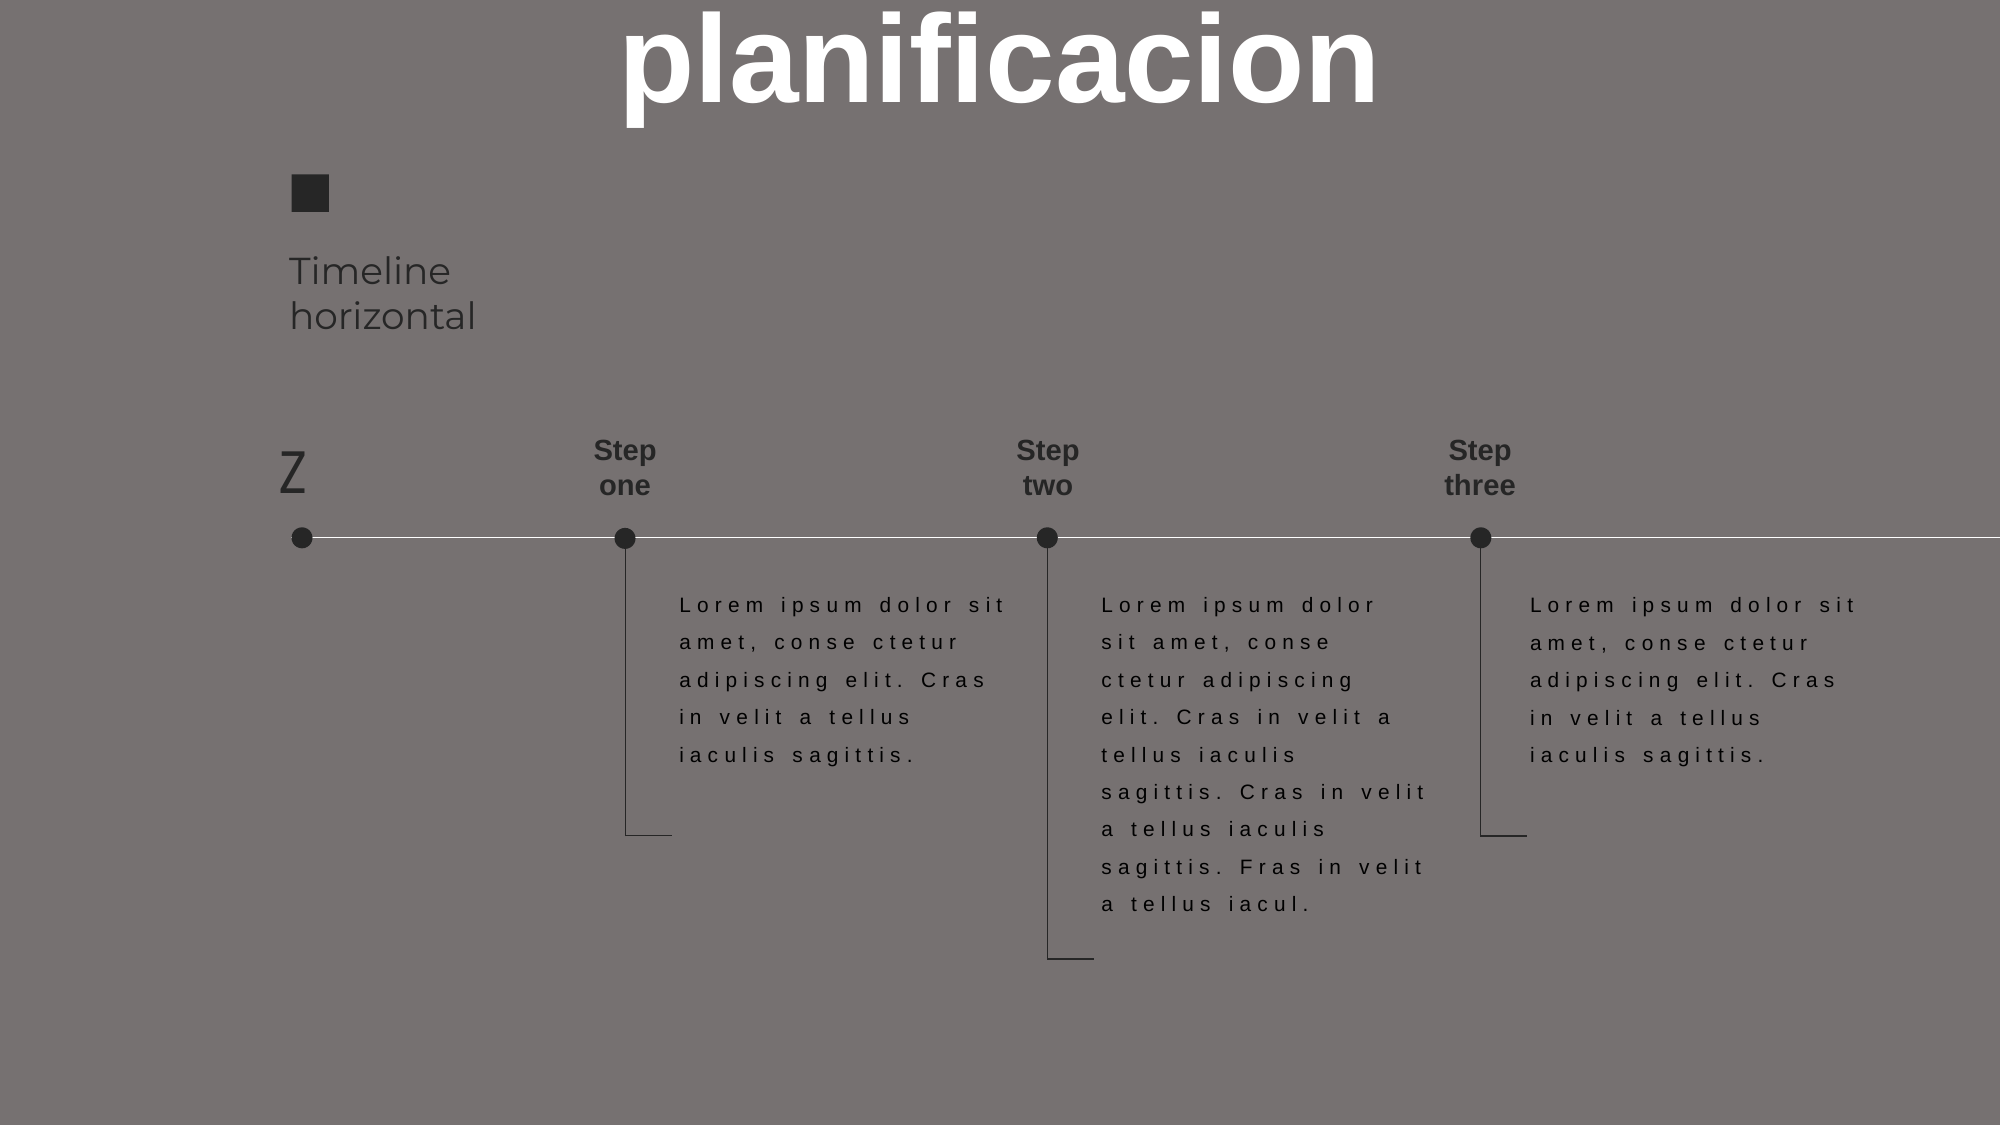

planificacion

Timeline
horizontal
Step one
Step two
Step three
Z

Lorem ipsum dolor sit amet, conse ctetur adipiscing elit. Cras in velit a tellus iaculis sagittis.
Lorem ipsum dolor sit amet, conse ctetur adipiscing elit. Cras in velit a tellus iaculis sagittis. Cras in velit a tellus iaculis sagittis. Fras in velit a tellus iacul.
Lorem ipsum dolor sit amet, conse ctetur adipiscing elit. Cras in velit a tellus iaculis sagittis.